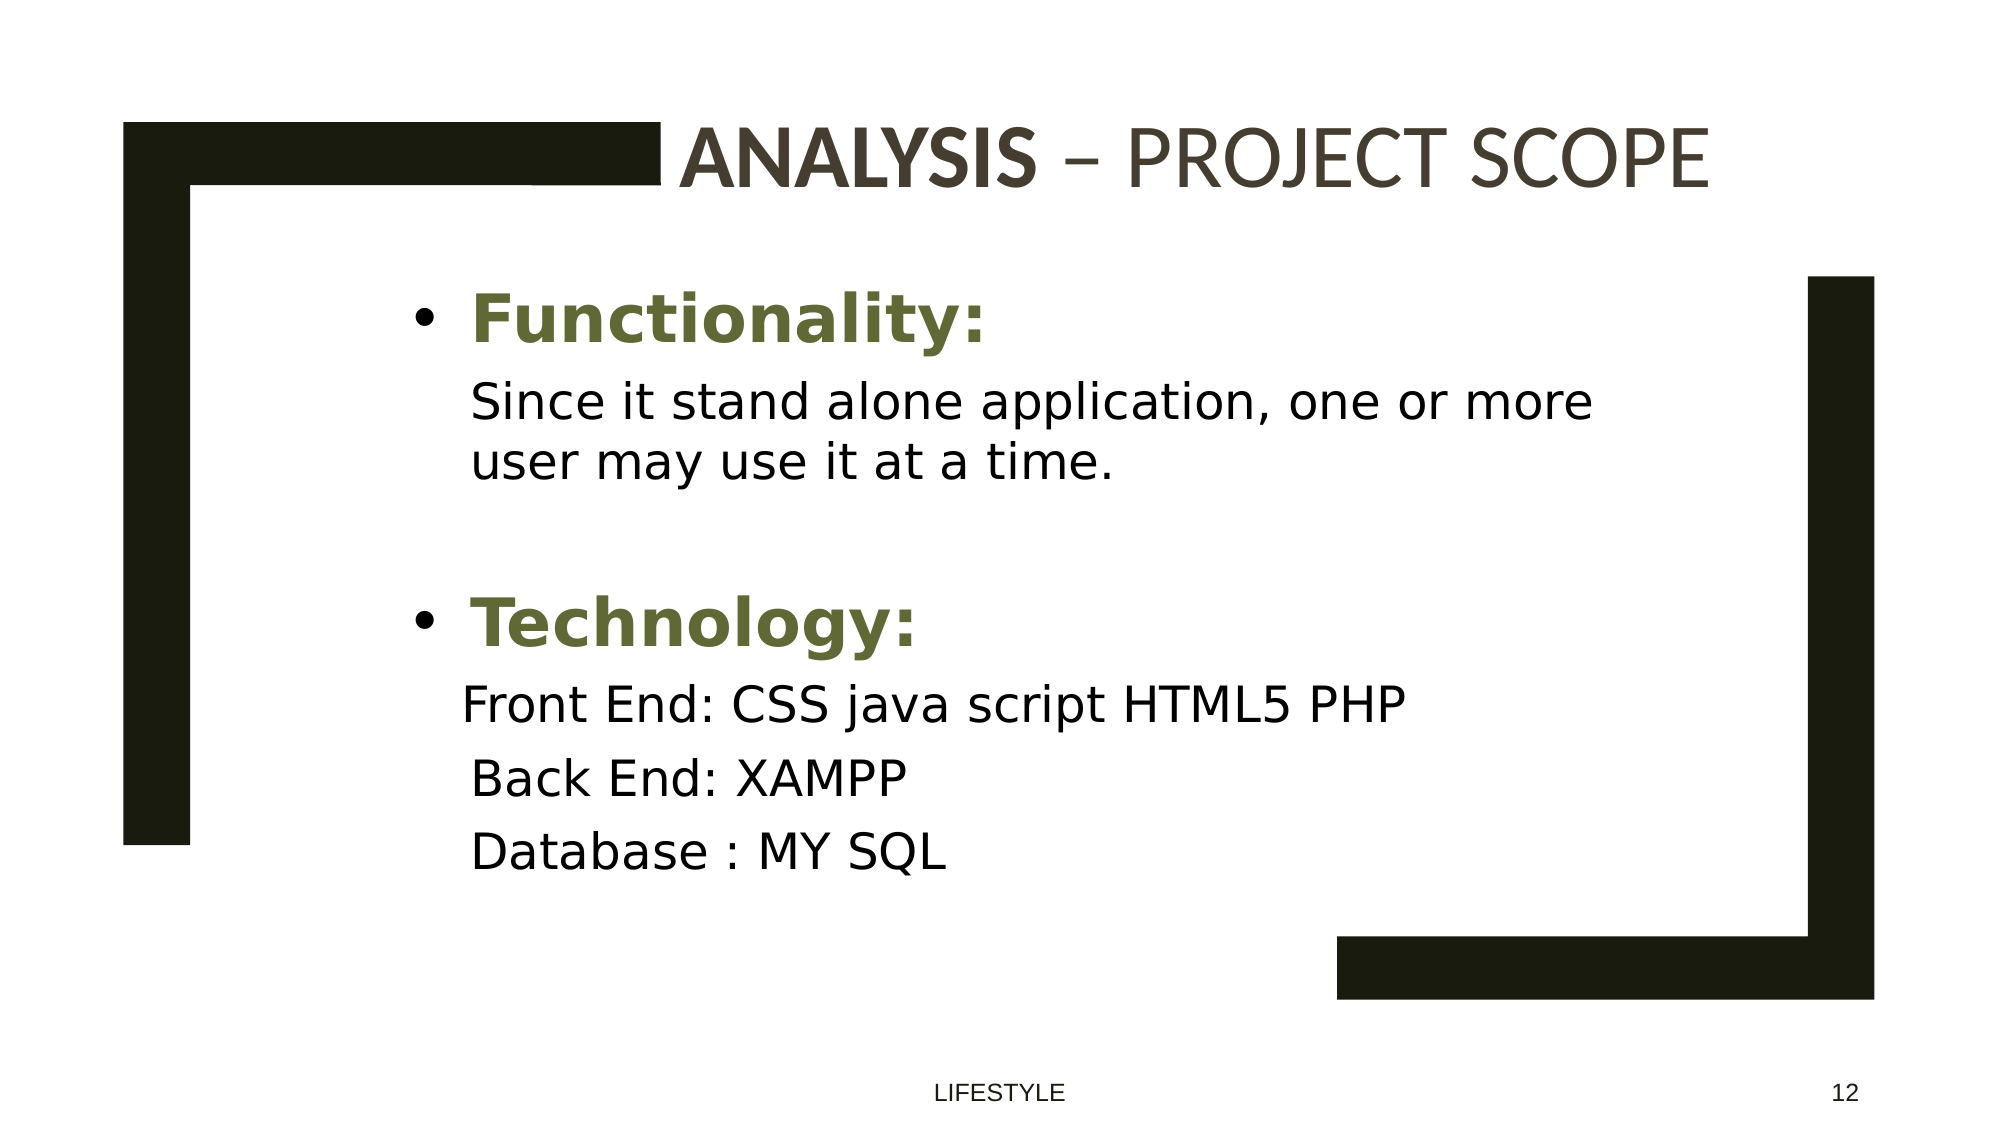

Analysis – project scope
Functionality:
 	Since it stand alone application, one or more user may use it at a time.

Technology:
   Front End: CSS java script HTML5 PHP
	Back End: XAMPP
	Database : MY SQL
LIFESTYLE
12